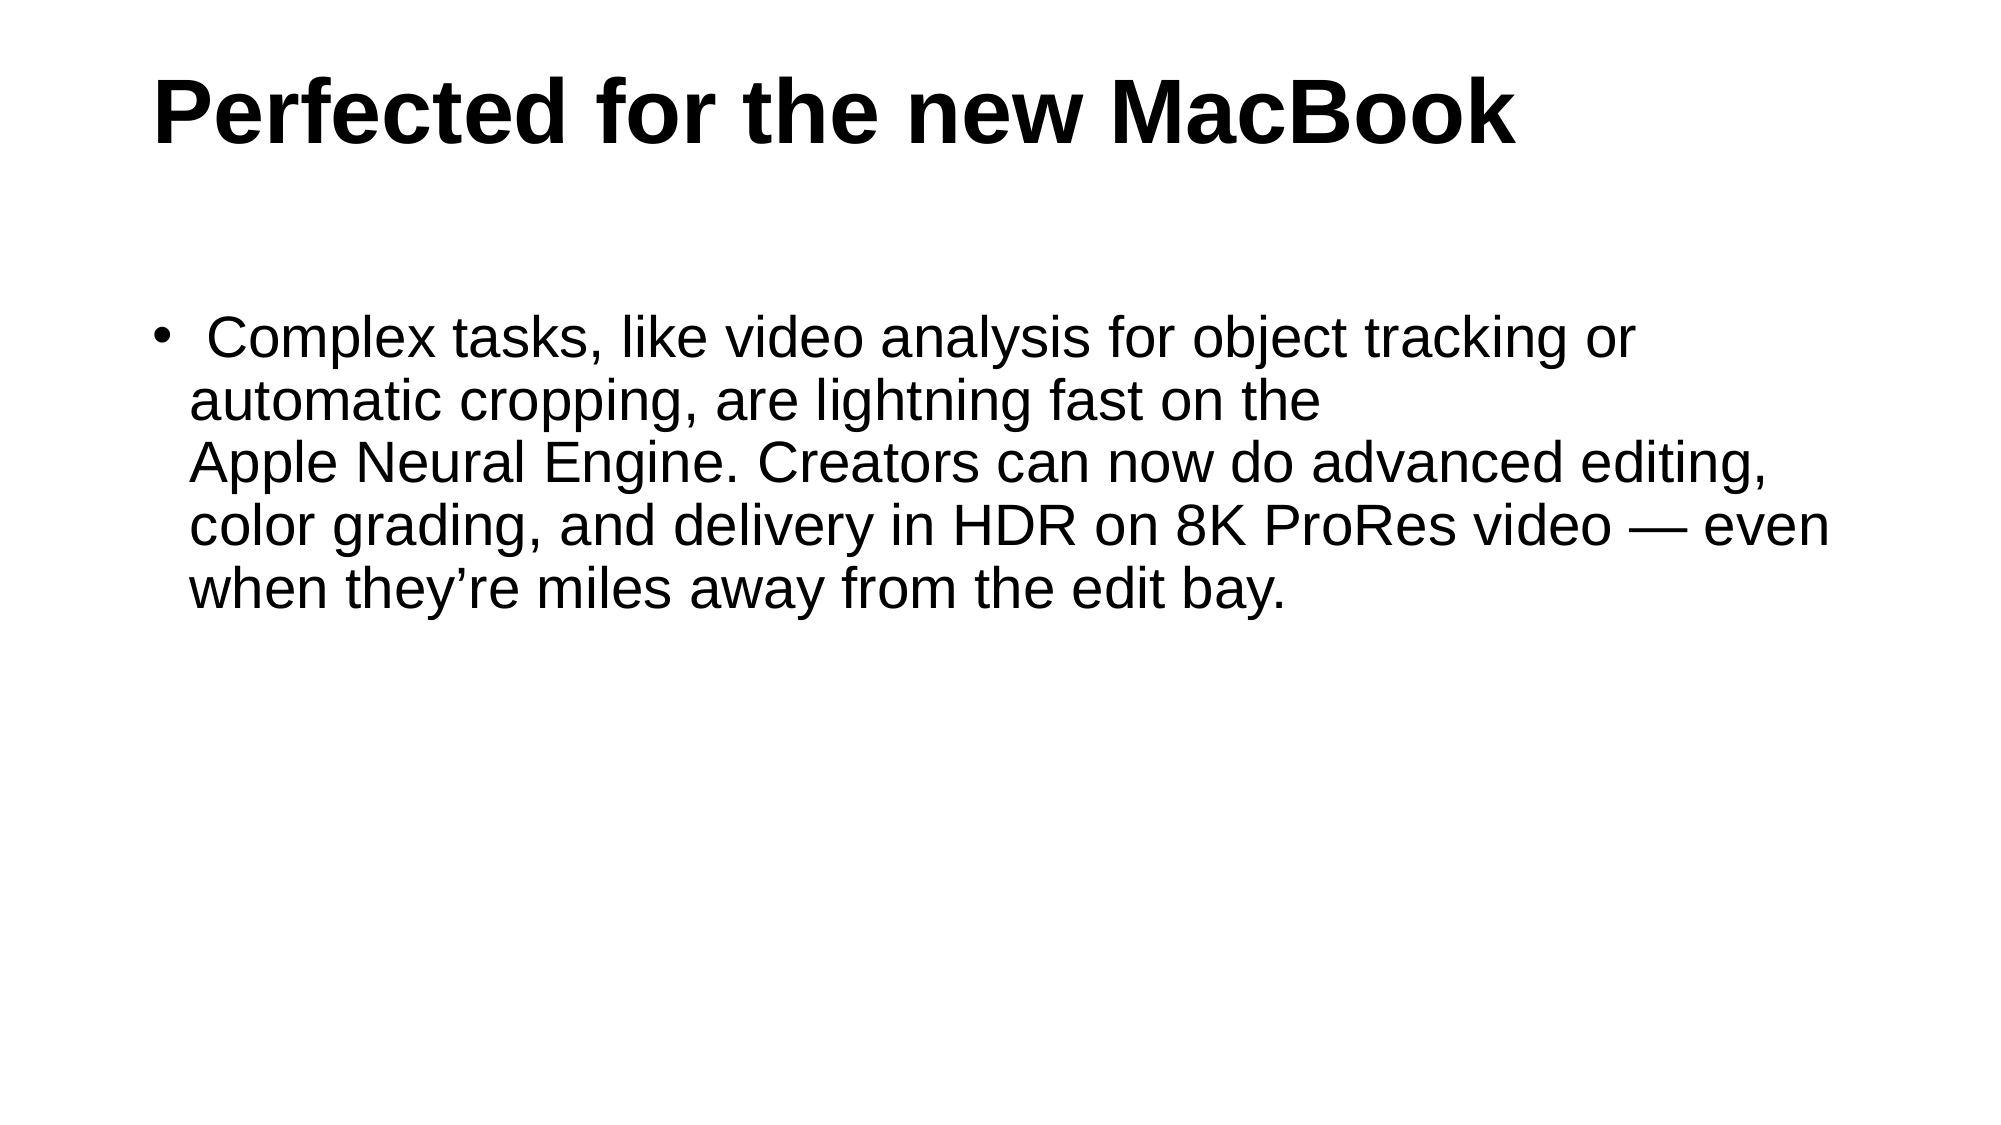

# Perfected for the new MacBook
 Complex tasks, like video analysis for object tracking or automatic cropping, are lightning fast on the Apple Neural Engine. Creators can now do advanced editing, color grading, and delivery in HDR on 8K ProRes video — even when they’re miles away from the edit bay.